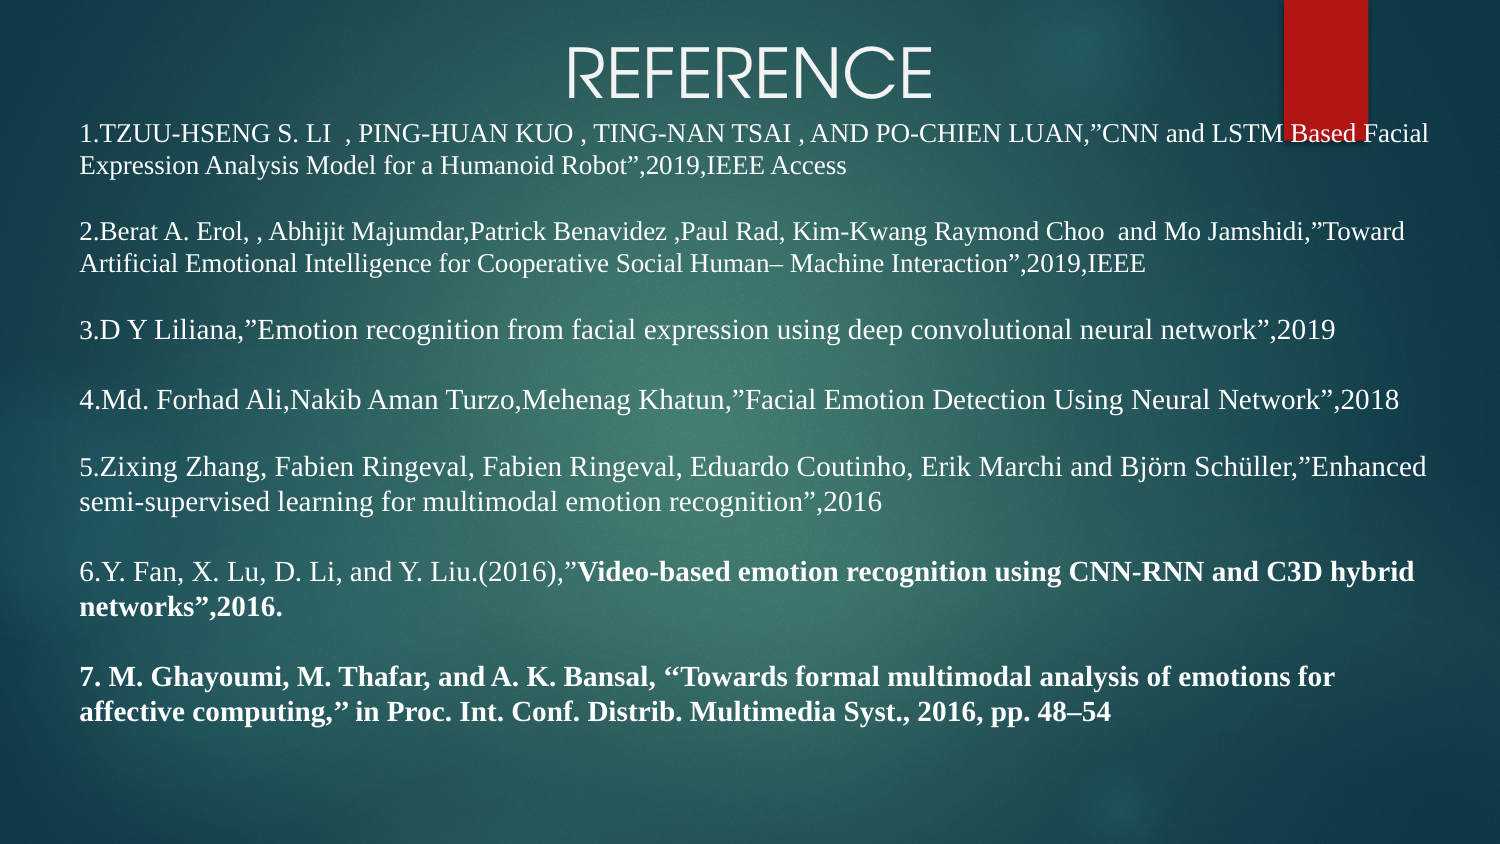

# REFERENCE
1.TZUU-HSENG S. LI  , PING-HUAN KUO , TING-NAN TSAI , AND PO-CHIEN LUAN,”CNN and LSTM Based Facial Expression Analysis Model for a Humanoid Robot”,2019,IEEE Access

2.Berat A. Erol, , Abhijit Majumdar,Patrick Benavidez ,Paul Rad, Kim-Kwang Raymond Choo  and Mo Jamshidi,”Toward Artificial Emotional Intelligence for Cooperative Social Human– Machine Interaction”,2019,IEEE

3.D Y Liliana,”Emotion recognition from facial expression using deep convolutional neural network”,2019

4.Md. Forhad Ali,Nakib Aman Turzo,Mehenag Khatun,”Facial Emotion Detection Using Neural Network”,2018

5.Zixing Zhang, Fabien Ringeval, Fabien Ringeval, Eduardo Coutinho, Erik Marchi and Björn Schüller,”Enhanced semi-supervised learning for multimodal emotion recognition”,2016

6.Y. Fan, X. Lu, D. Li, and Y. Liu.(2016),”Video-based emotion recognition using CNN-RNN and C3D hybrid networks”,2016.

7. M. Ghayoumi, M. Thafar, and A. K. Bansal, ‘‘Towards formal multimodal analysis of emotions for affective computing,’’ in Proc. Int. Conf. Distrib. Multimedia Syst., 2016, pp. 48–54